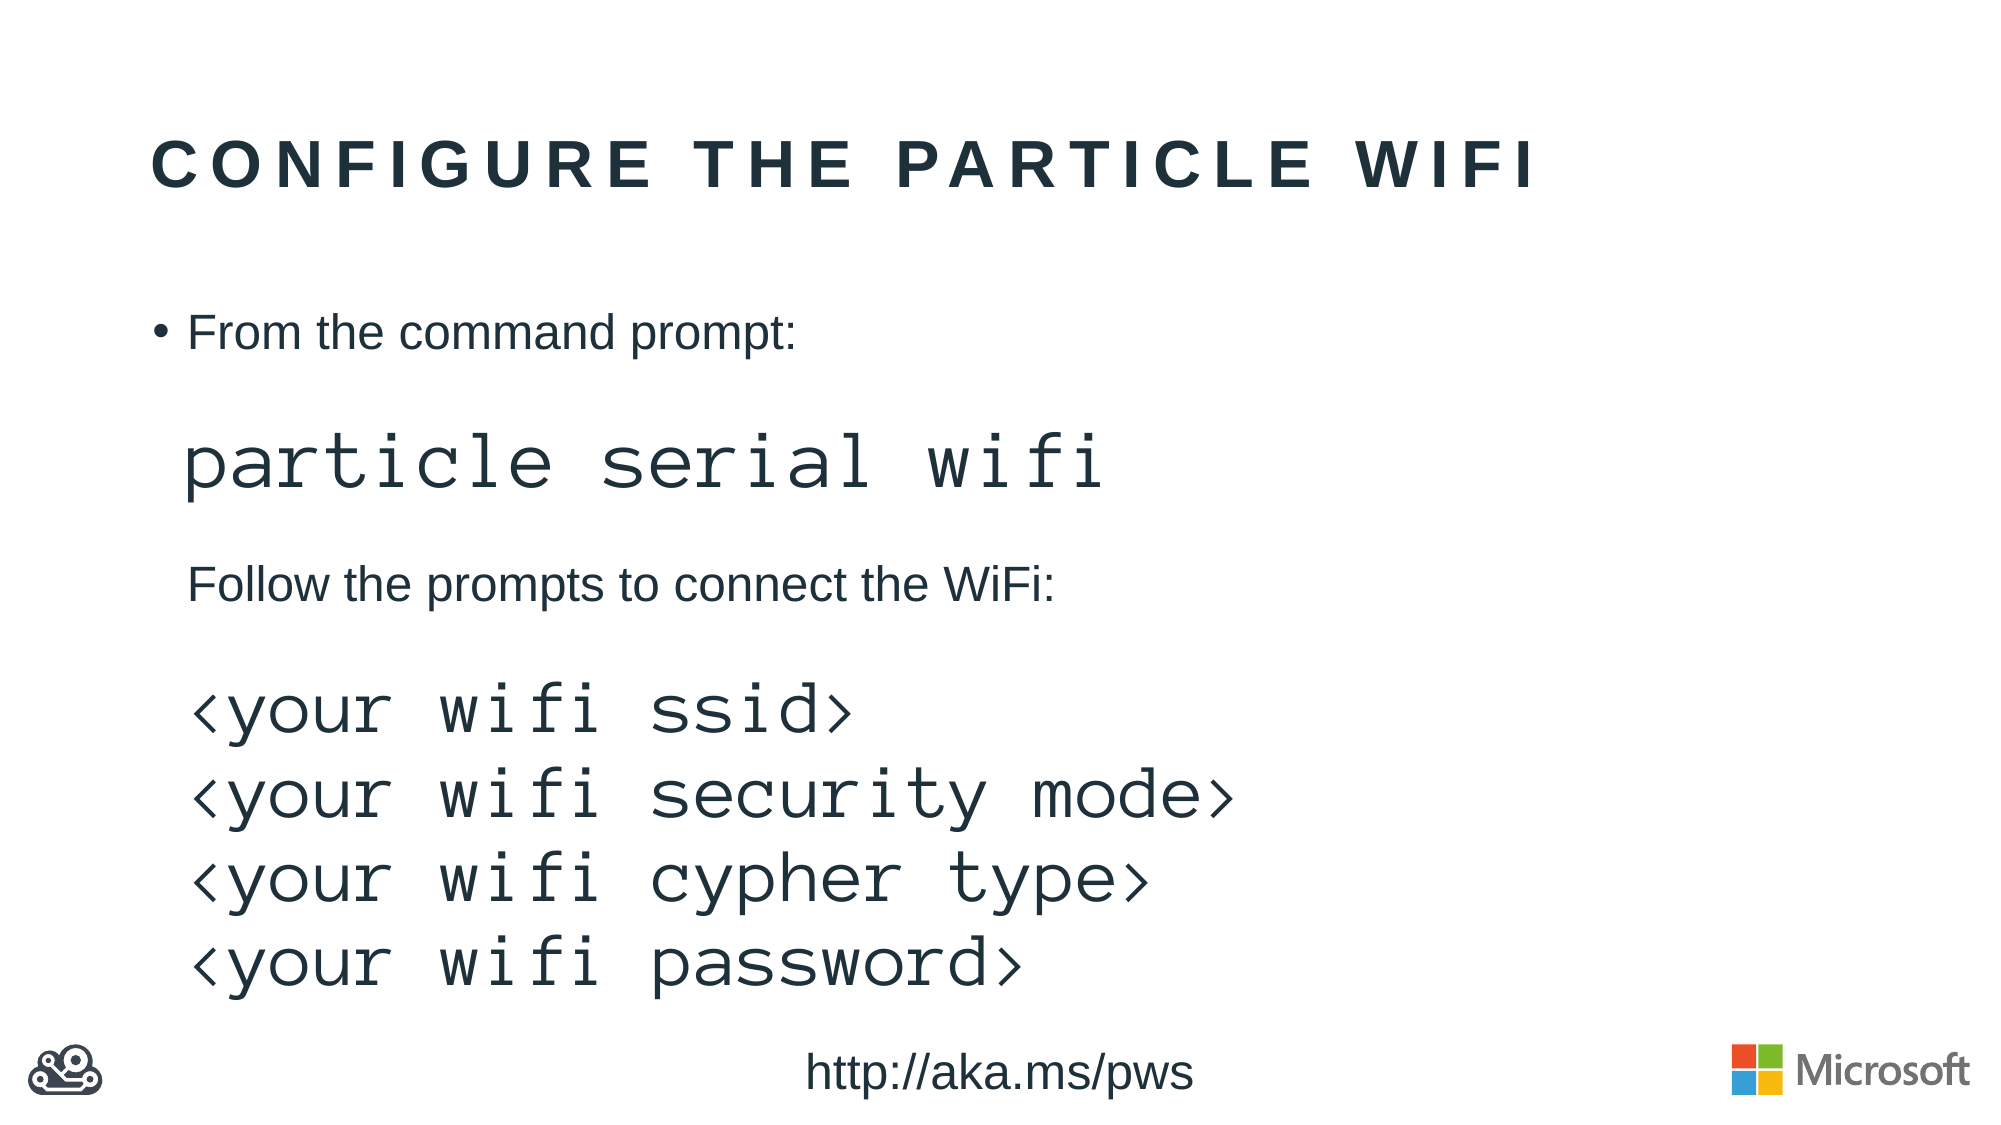

# Configure the particle wifi
From the command prompt:
particle serial wifi
Follow the prompts to connect the WiFi:
<your wifi ssid>
<your wifi security mode>
<your wifi cypher type>
<your wifi password>